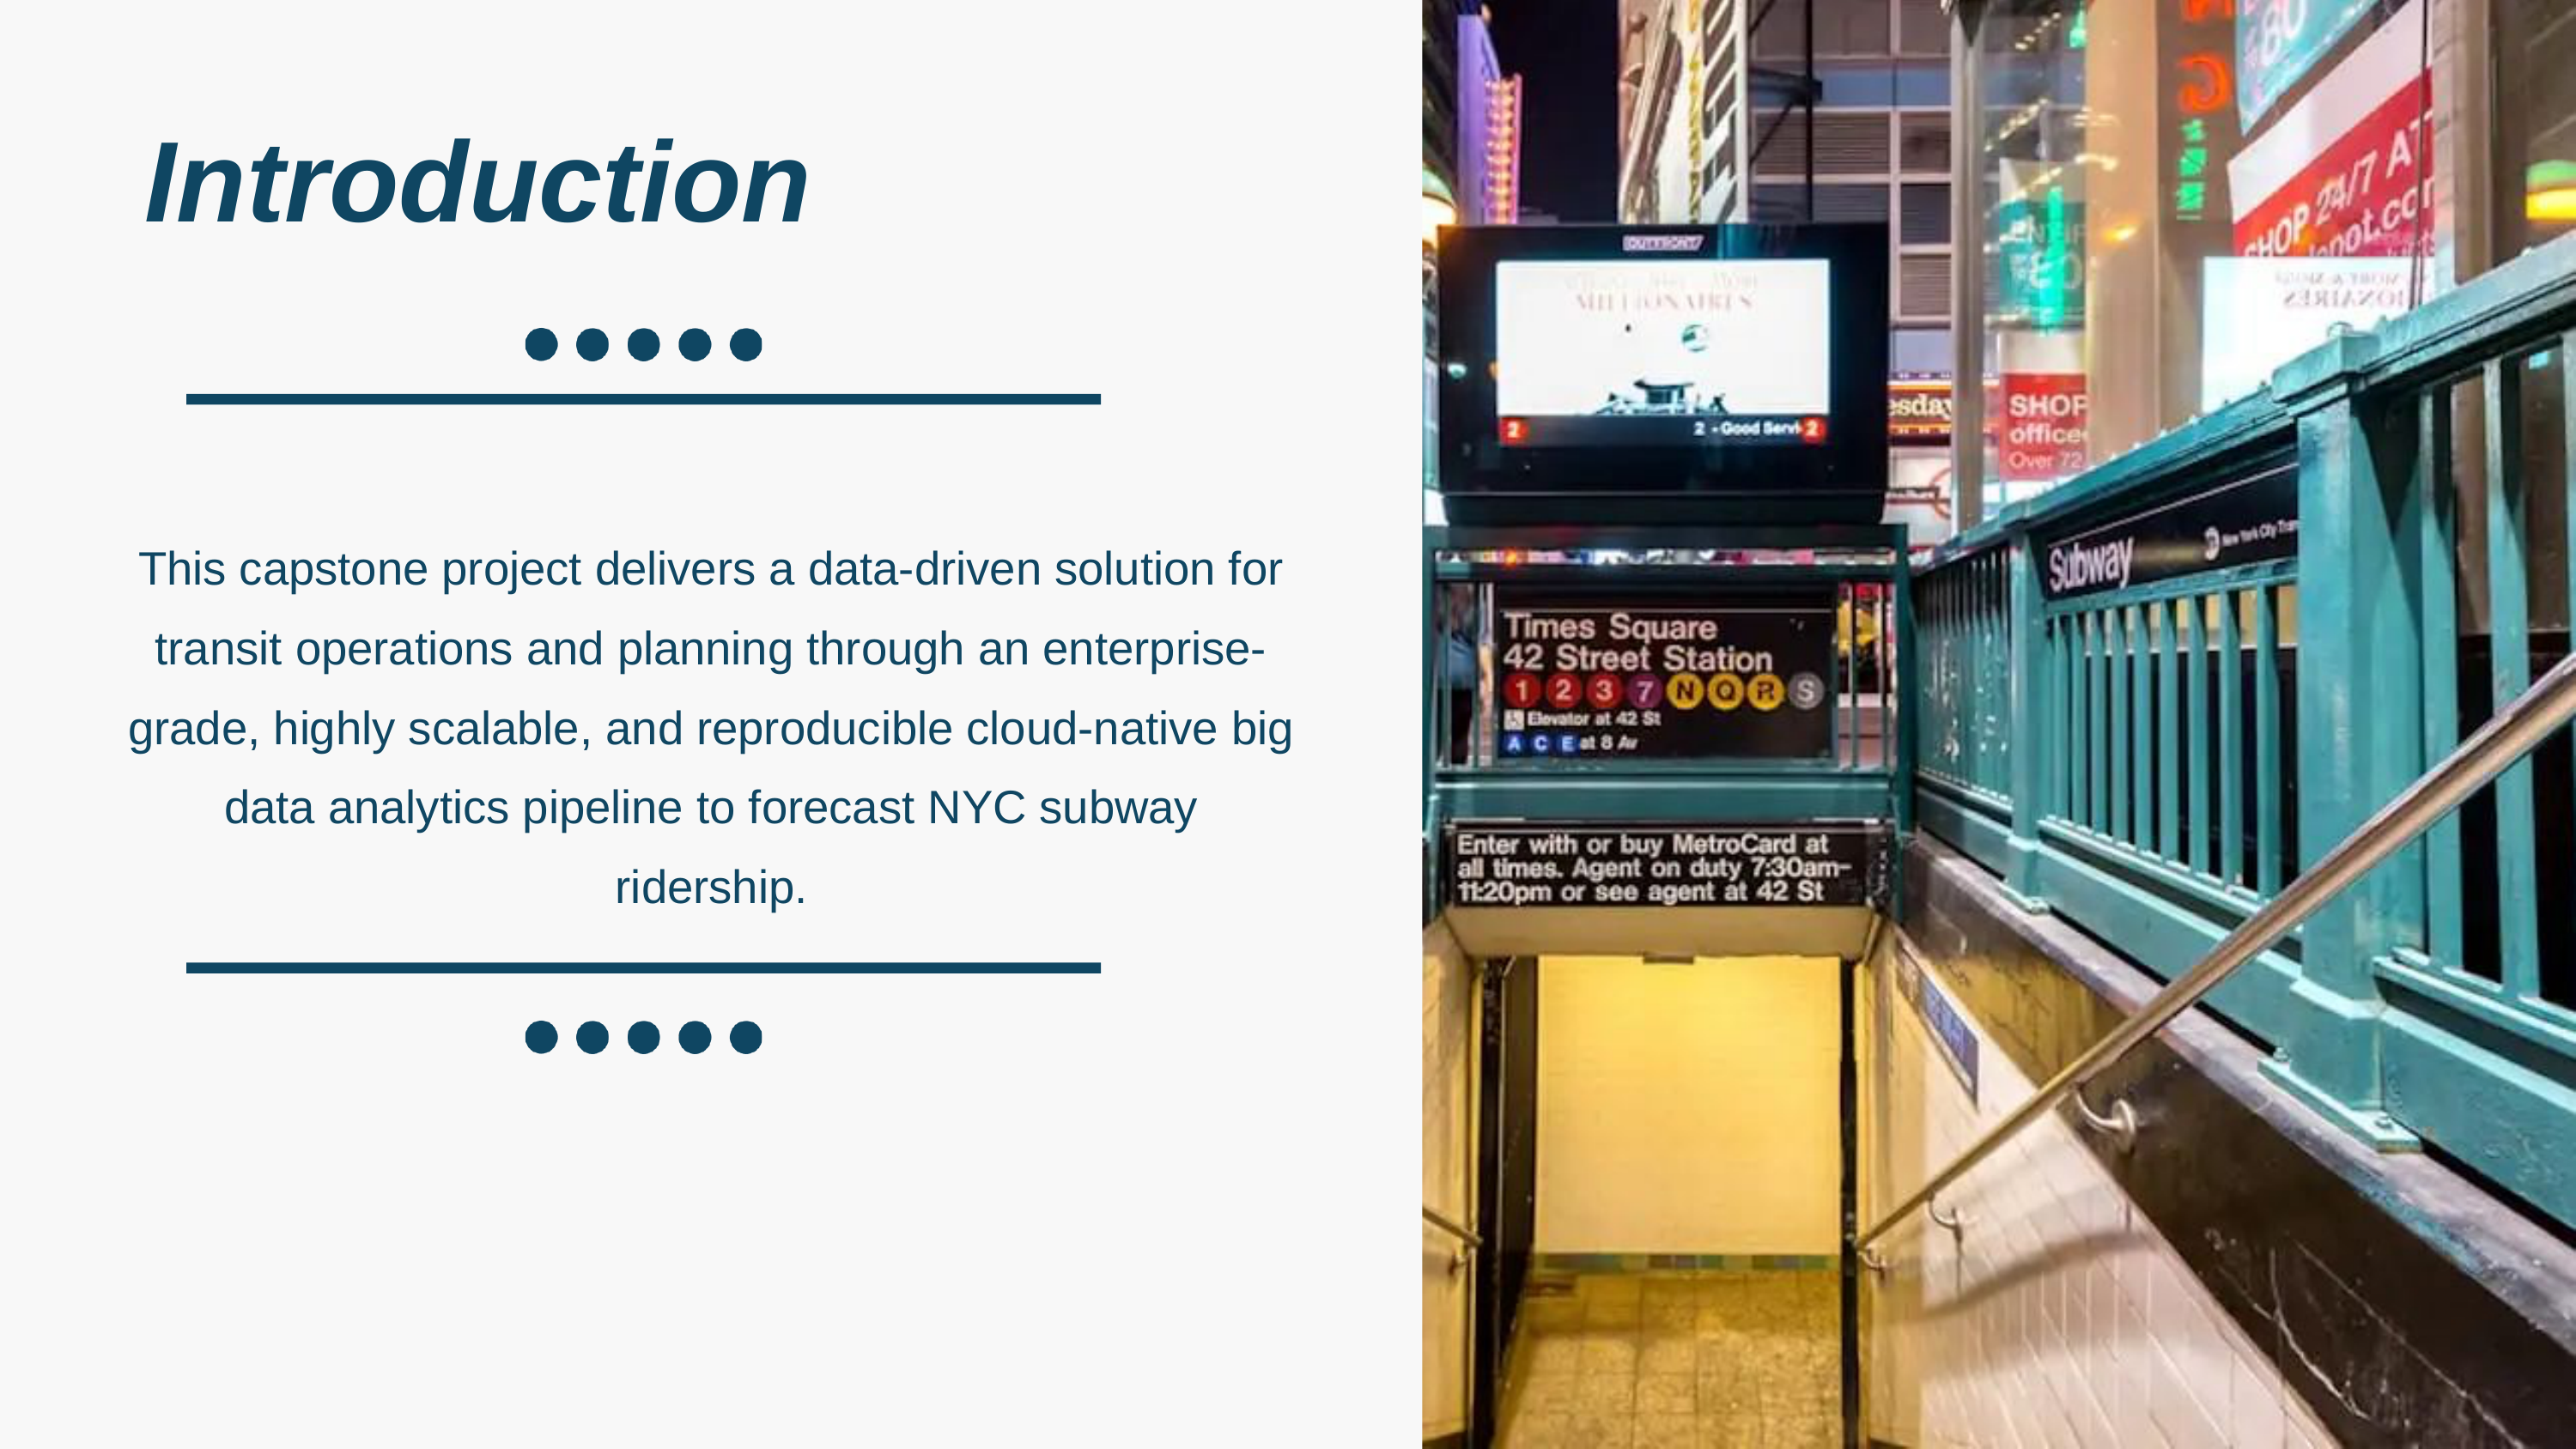

Introduction

This capstone project delivers a data-driven solution for transit operations and planning through an enterprise-grade, highly scalable, and reproducible cloud-native big data analytics pipeline to forecast NYC subway ridership.